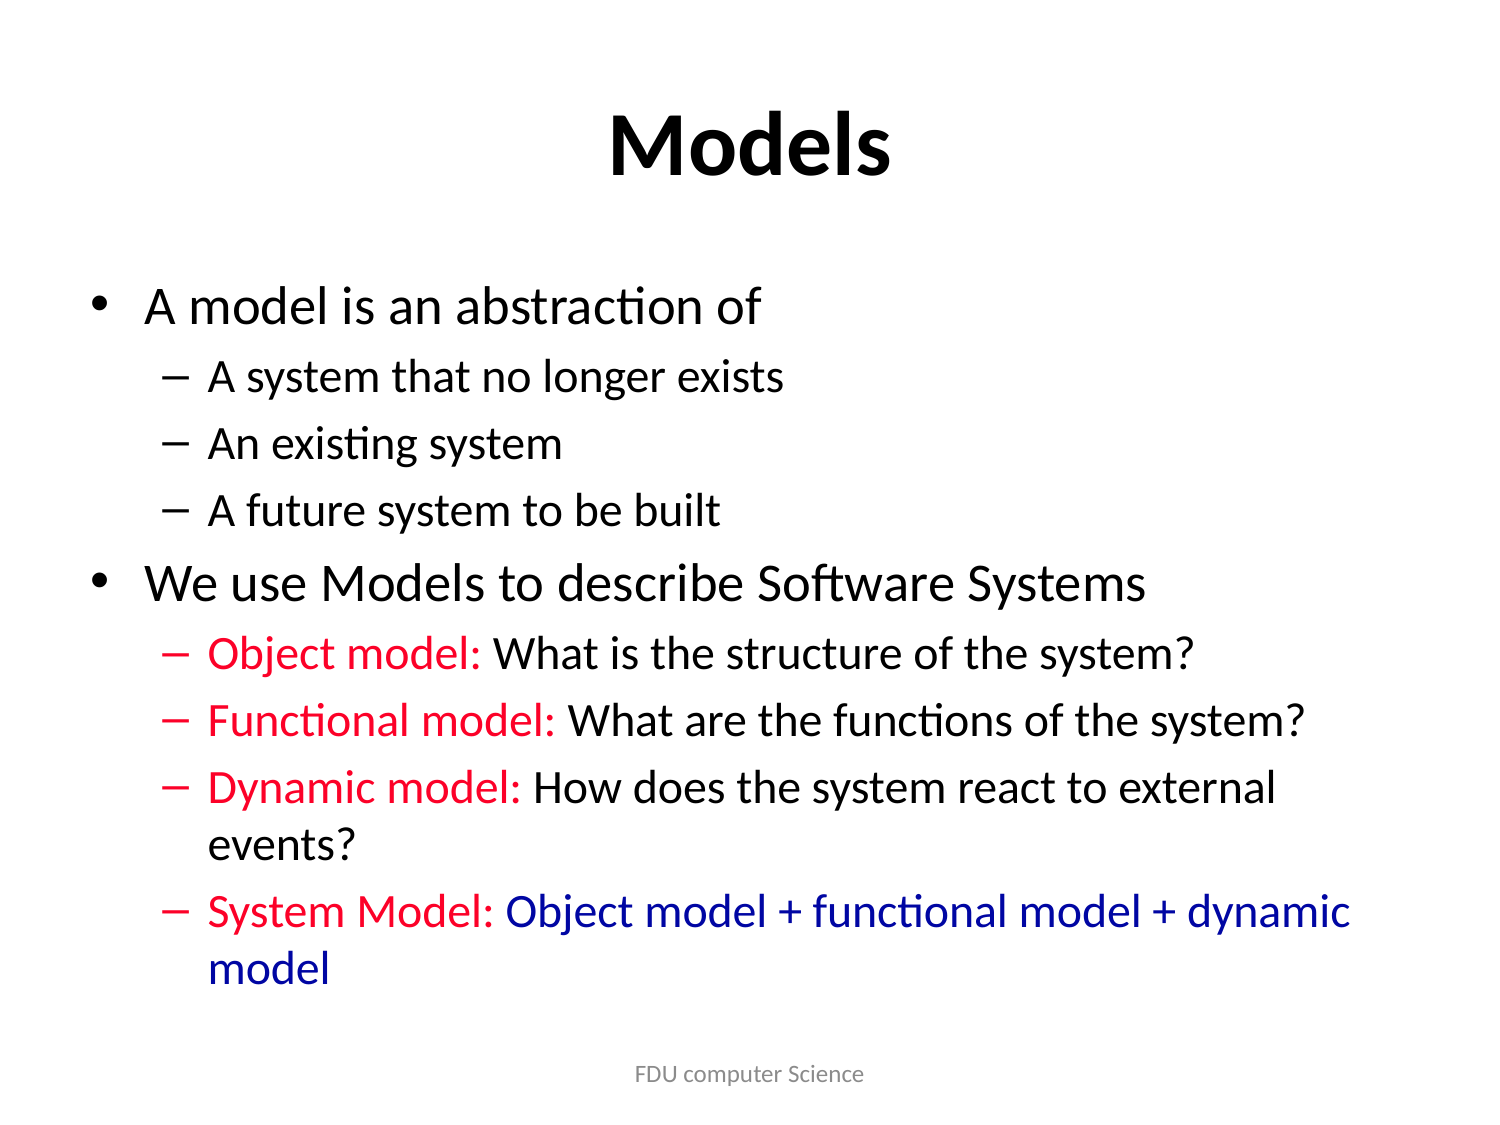

# Models
A model is an abstraction of
A system that no longer exists
An existing system
A future system to be built
We use Models to describe Software Systems
Object model: What is the structure of the system?
Functional model: What are the functions of the system?
Dynamic model: How does the system react to external events?
System Model: Object model + functional model + dynamic model

FDU computer Science